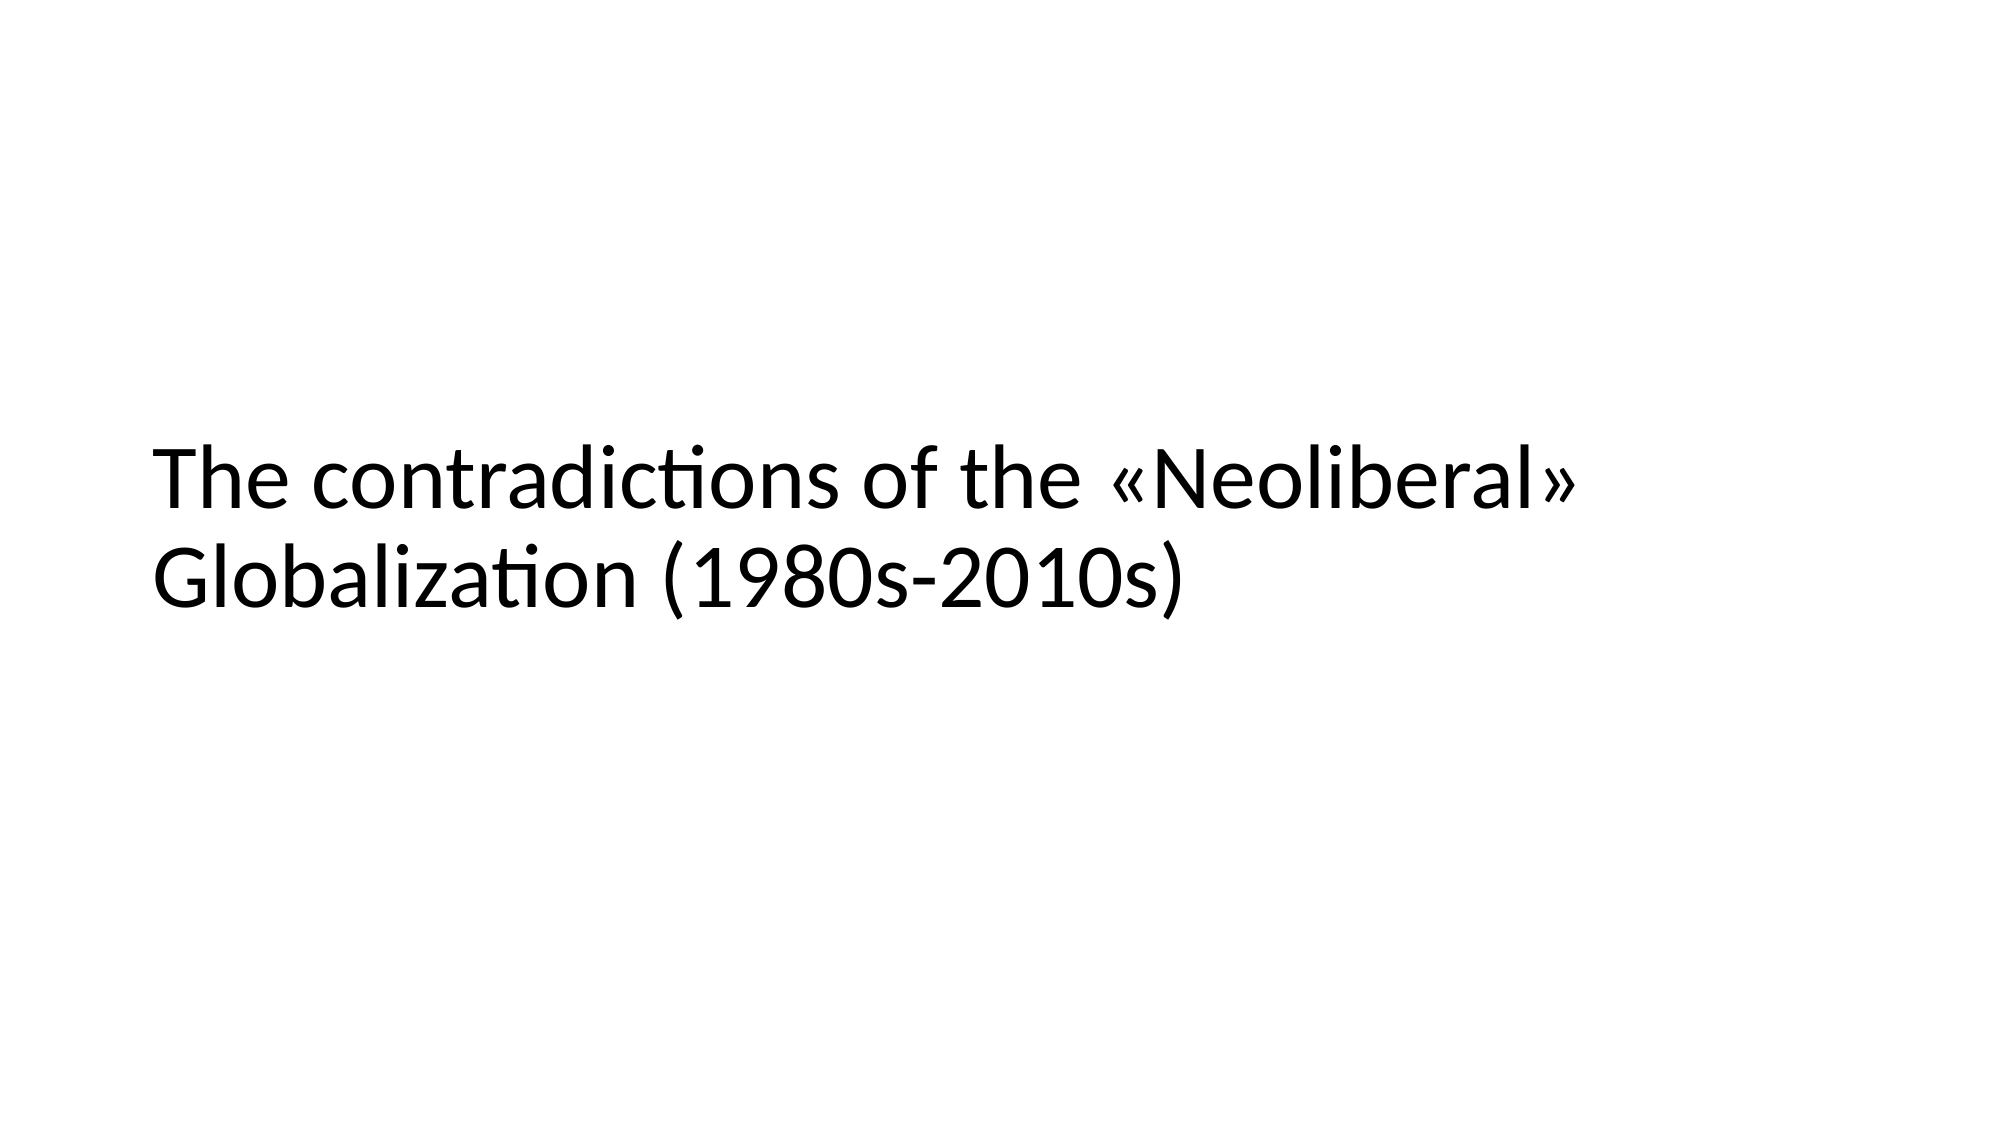

# The contradictions of the «Neoliberal» Globalization (1980s-2010s)